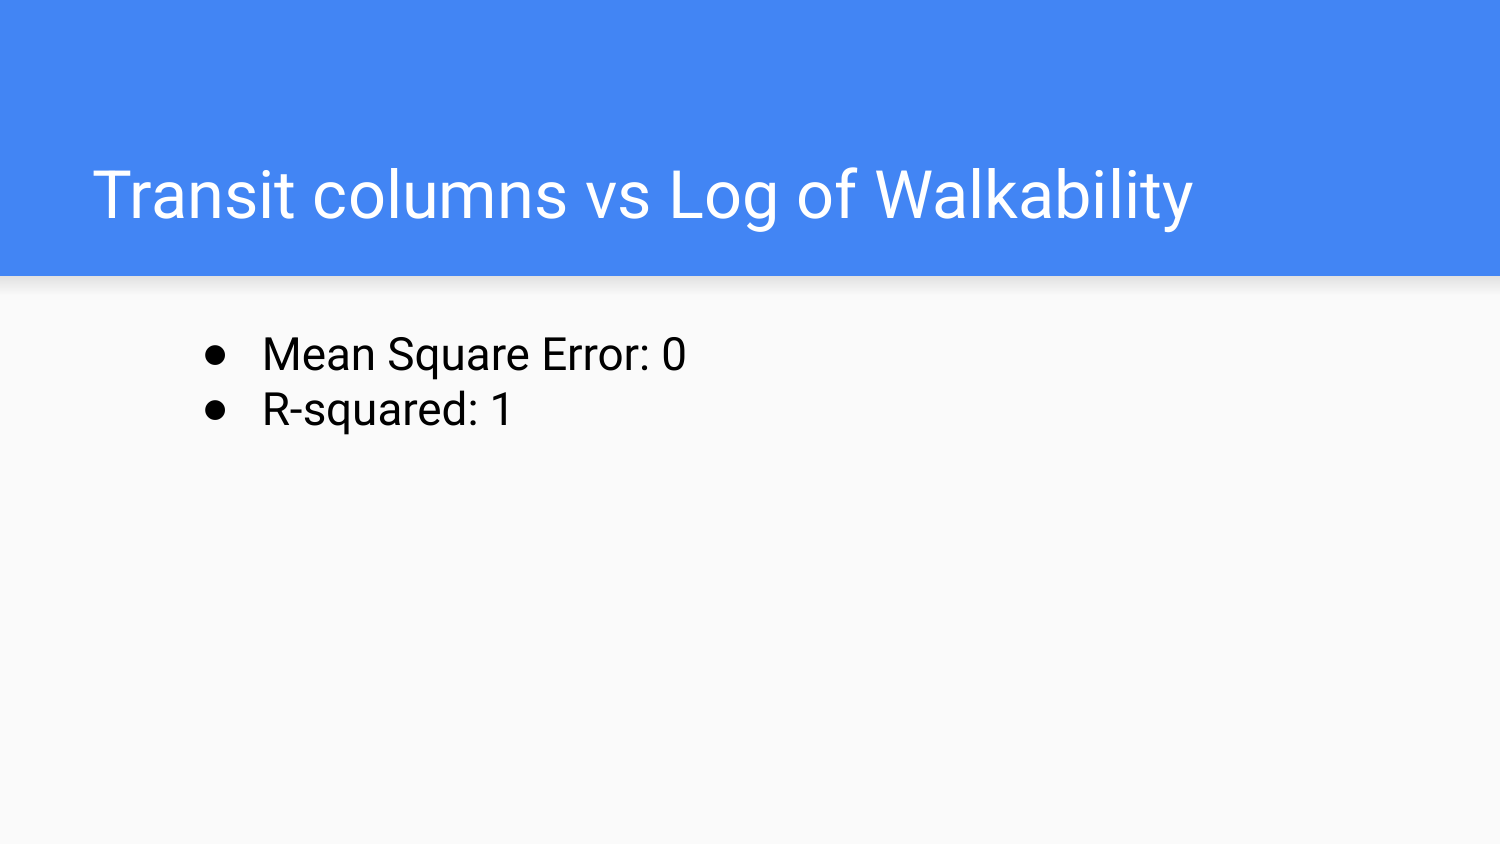

# Transit columns vs Log of Walkability
Mean Square Error: 0
R-squared: 1